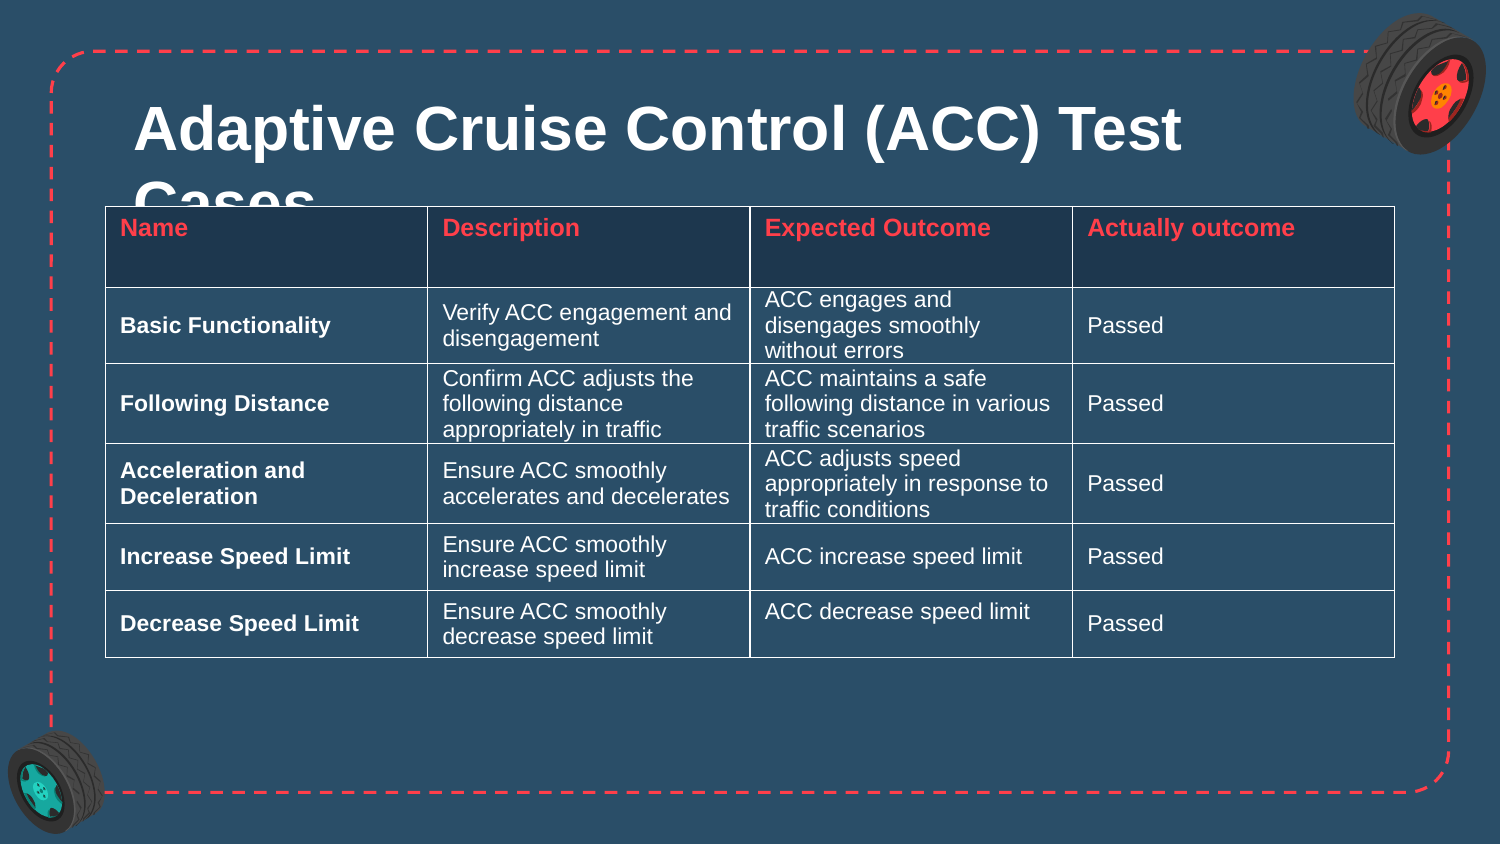

# Adaptive Cruise Control (ACC) Test Cases
| Name | Description | Expected Outcome | Actually outcome |
| --- | --- | --- | --- |
| Basic Functionality | Verify ACC engagement and disengagement | ACC engages and disengages smoothly without errors | Passed |
| Following Distance | Confirm ACC adjusts the following distance appropriately in traffic | ACC maintains a safe following distance in various traffic scenarios | Passed |
| Acceleration and Deceleration | Ensure ACC smoothly accelerates and decelerates | ACC adjusts speed appropriately in response to traffic conditions | Passed |
| Increase Speed Limit | Ensure ACC smoothly increase speed limit | ACC increase speed limit | Passed |
| Decrease Speed Limit | Ensure ACC smoothly decrease speed limit | ACC decrease speed limit | Passed |